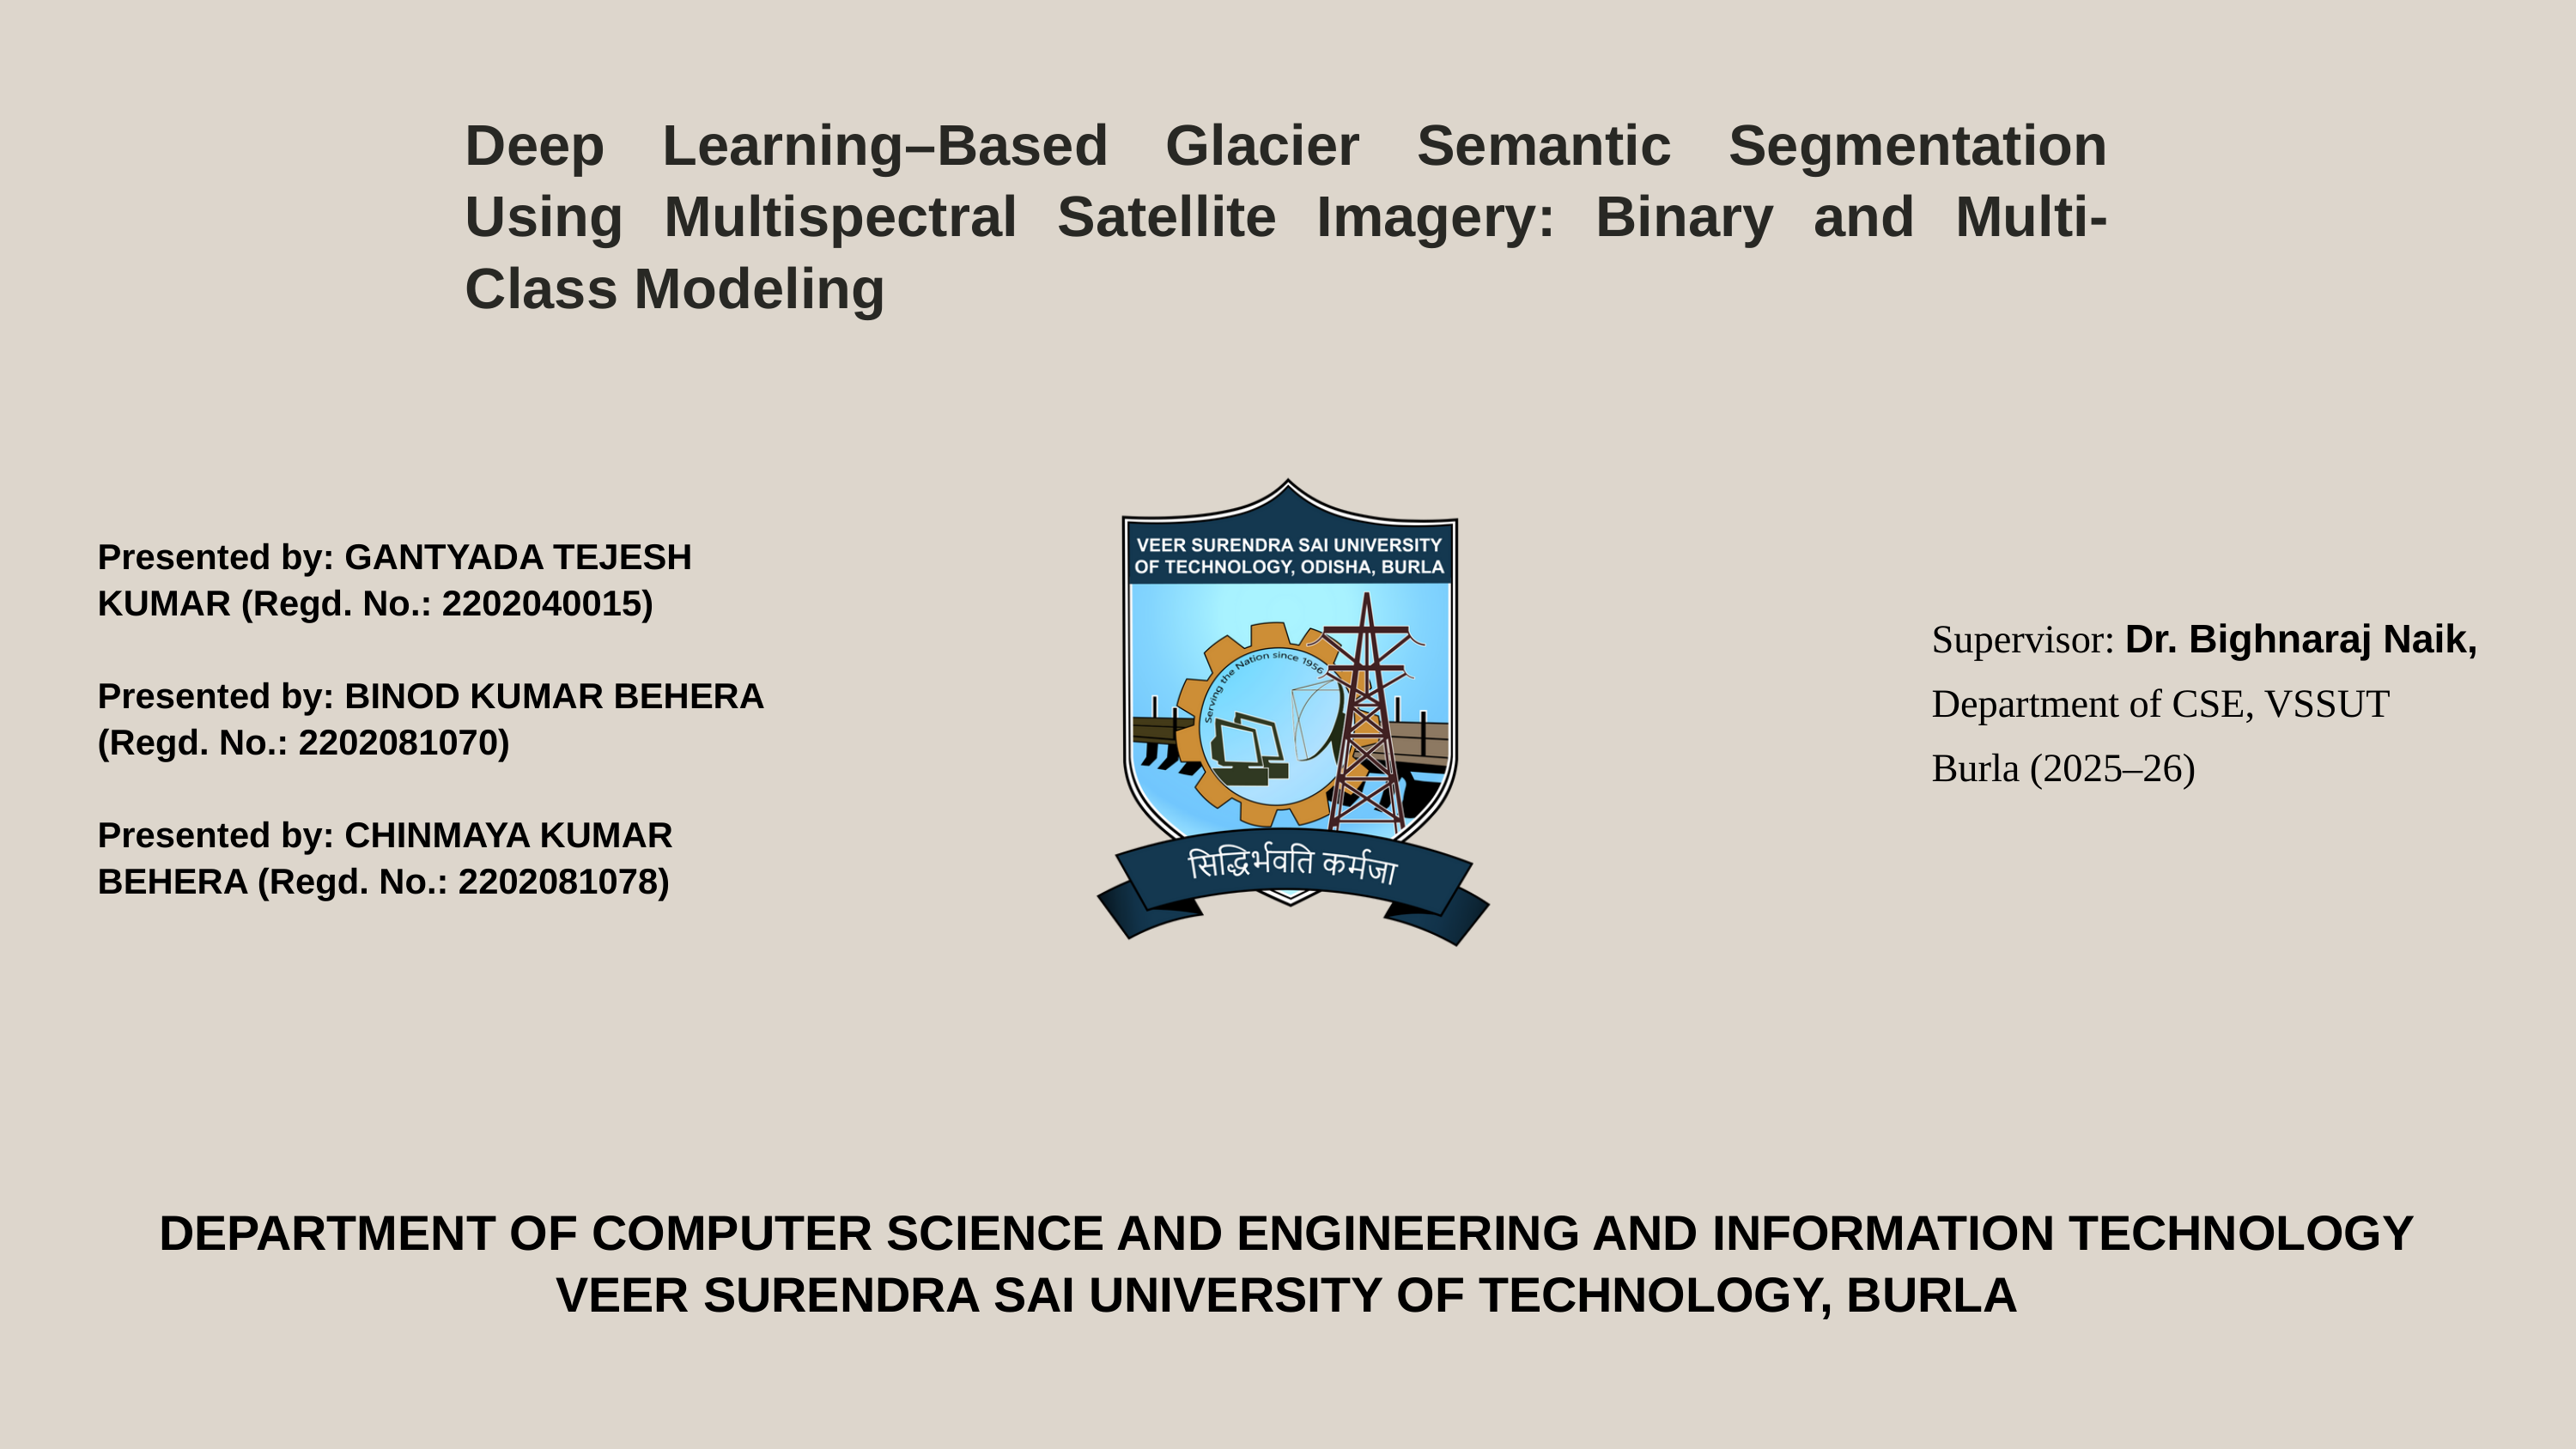

Deep Learning–Based Glacier Semantic Segmentation Using Multispectral Satellite Imagery: Binary and Multi-Class Modeling

Presented by: GANTYADA TEJESH KUMAR (Regd. No.: 2202040015)

Presented by: BINOD KUMAR BEHERA (Regd. No.: 2202081070)

Presented by: CHINMAYA KUMAR BEHERA (Regd. No.: 2202081078)
Supervisor: Dr. Bighnaraj Naik, Department of CSE, VSSUT Burla (2025–26)
DEPARTMENT OF COMPUTER SCIENCE AND ENGINEERING AND INFORMATION TECHNOLOGY
VEER SURENDRA SAI UNIVERSITY OF TECHNOLOGY, BURLA